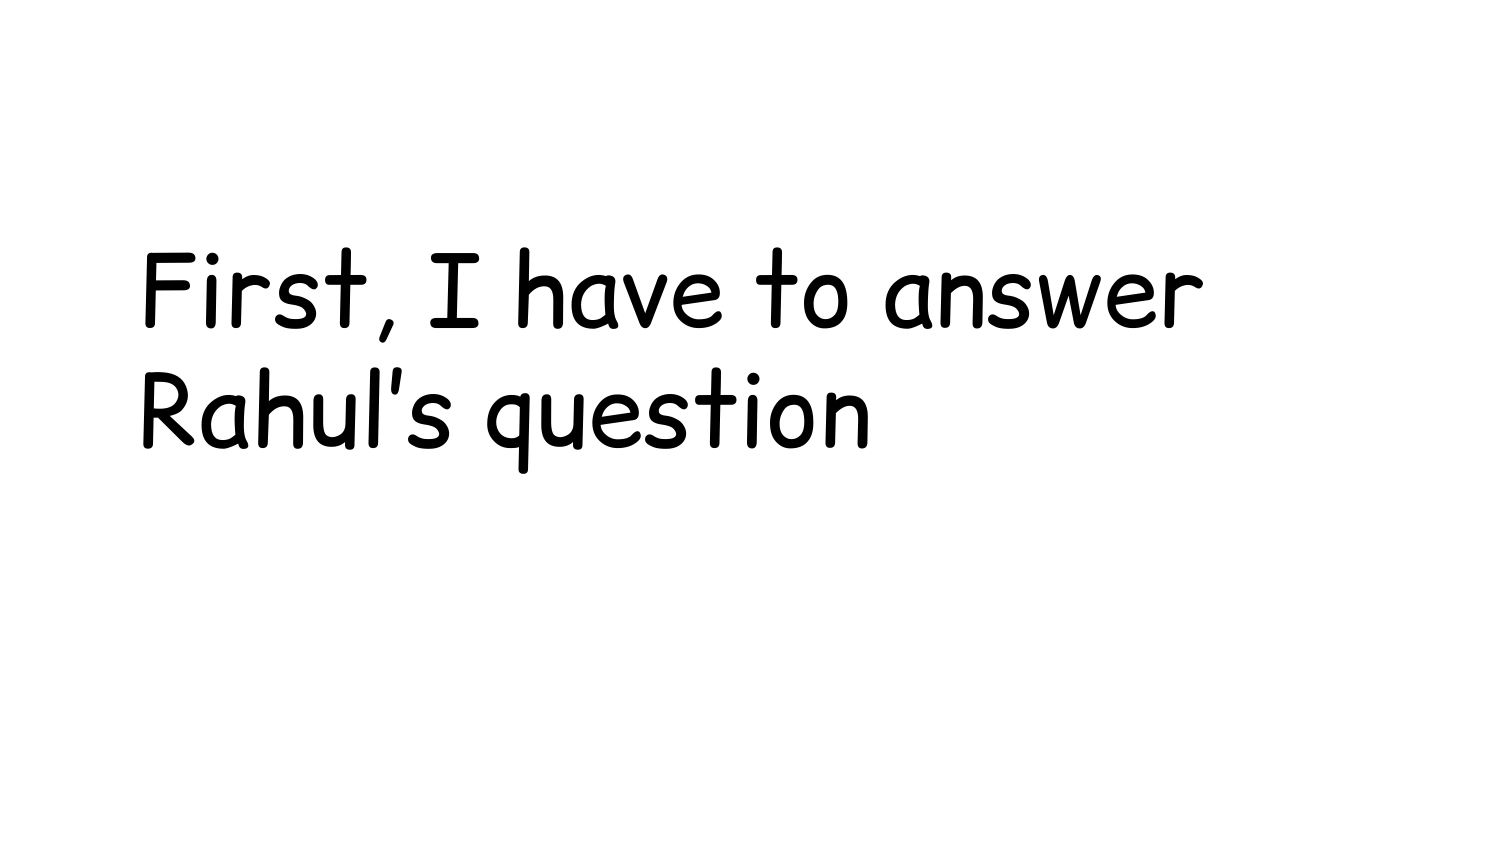

First, I have to answer Rahul’s question